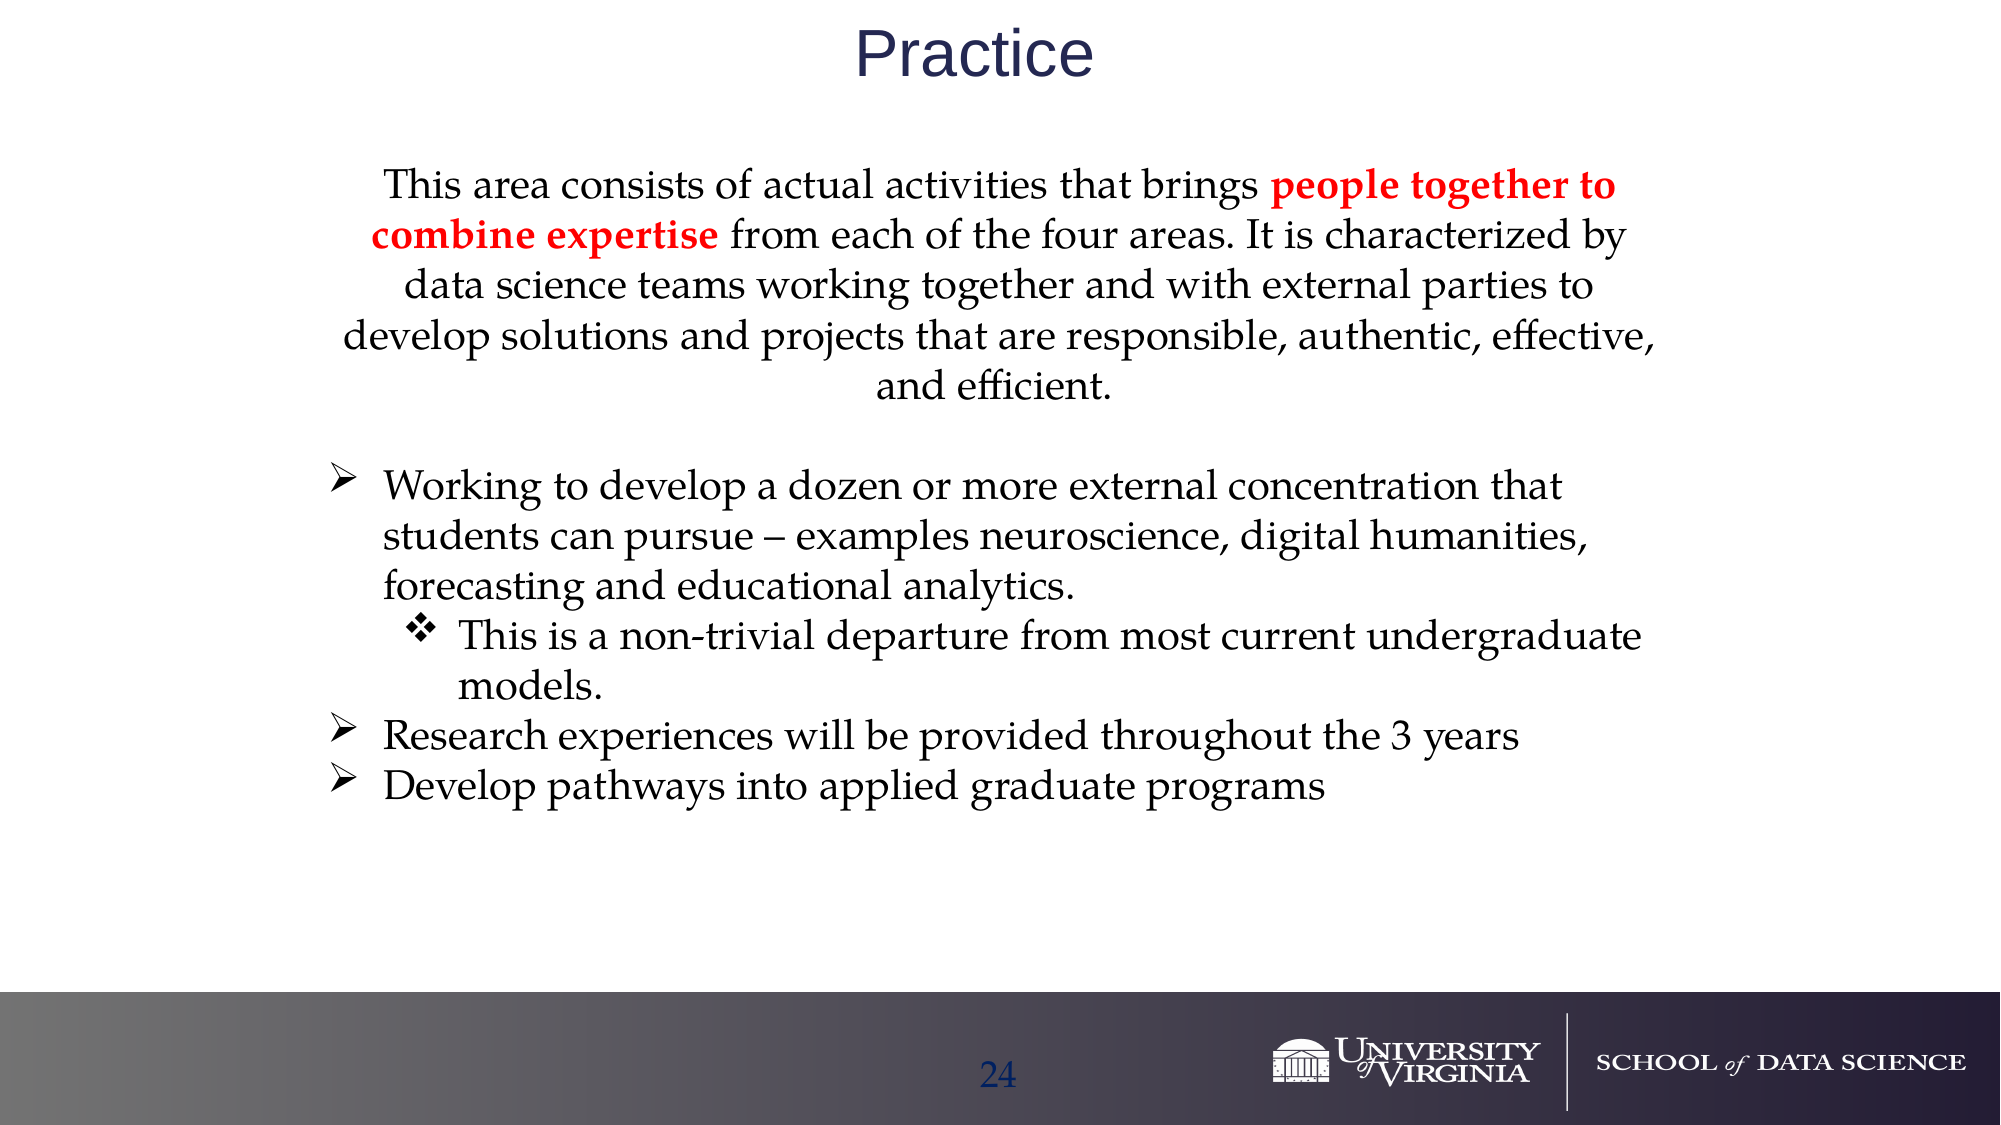

Practice
This area consists of actual activities that brings people together to combine expertise from each of the four areas. It is characterized by data science teams working together and with external parties to develop solutions and projects that are responsible, authentic, effective, and efficient.

Working to develop a dozen or more external concentration that students can pursue – examples neuroscience, digital humanities, forecasting and educational analytics.
This is a non-trivial departure from most current undergraduate models.
Research experiences will be provided throughout the 3 years
Develop pathways into applied graduate programs